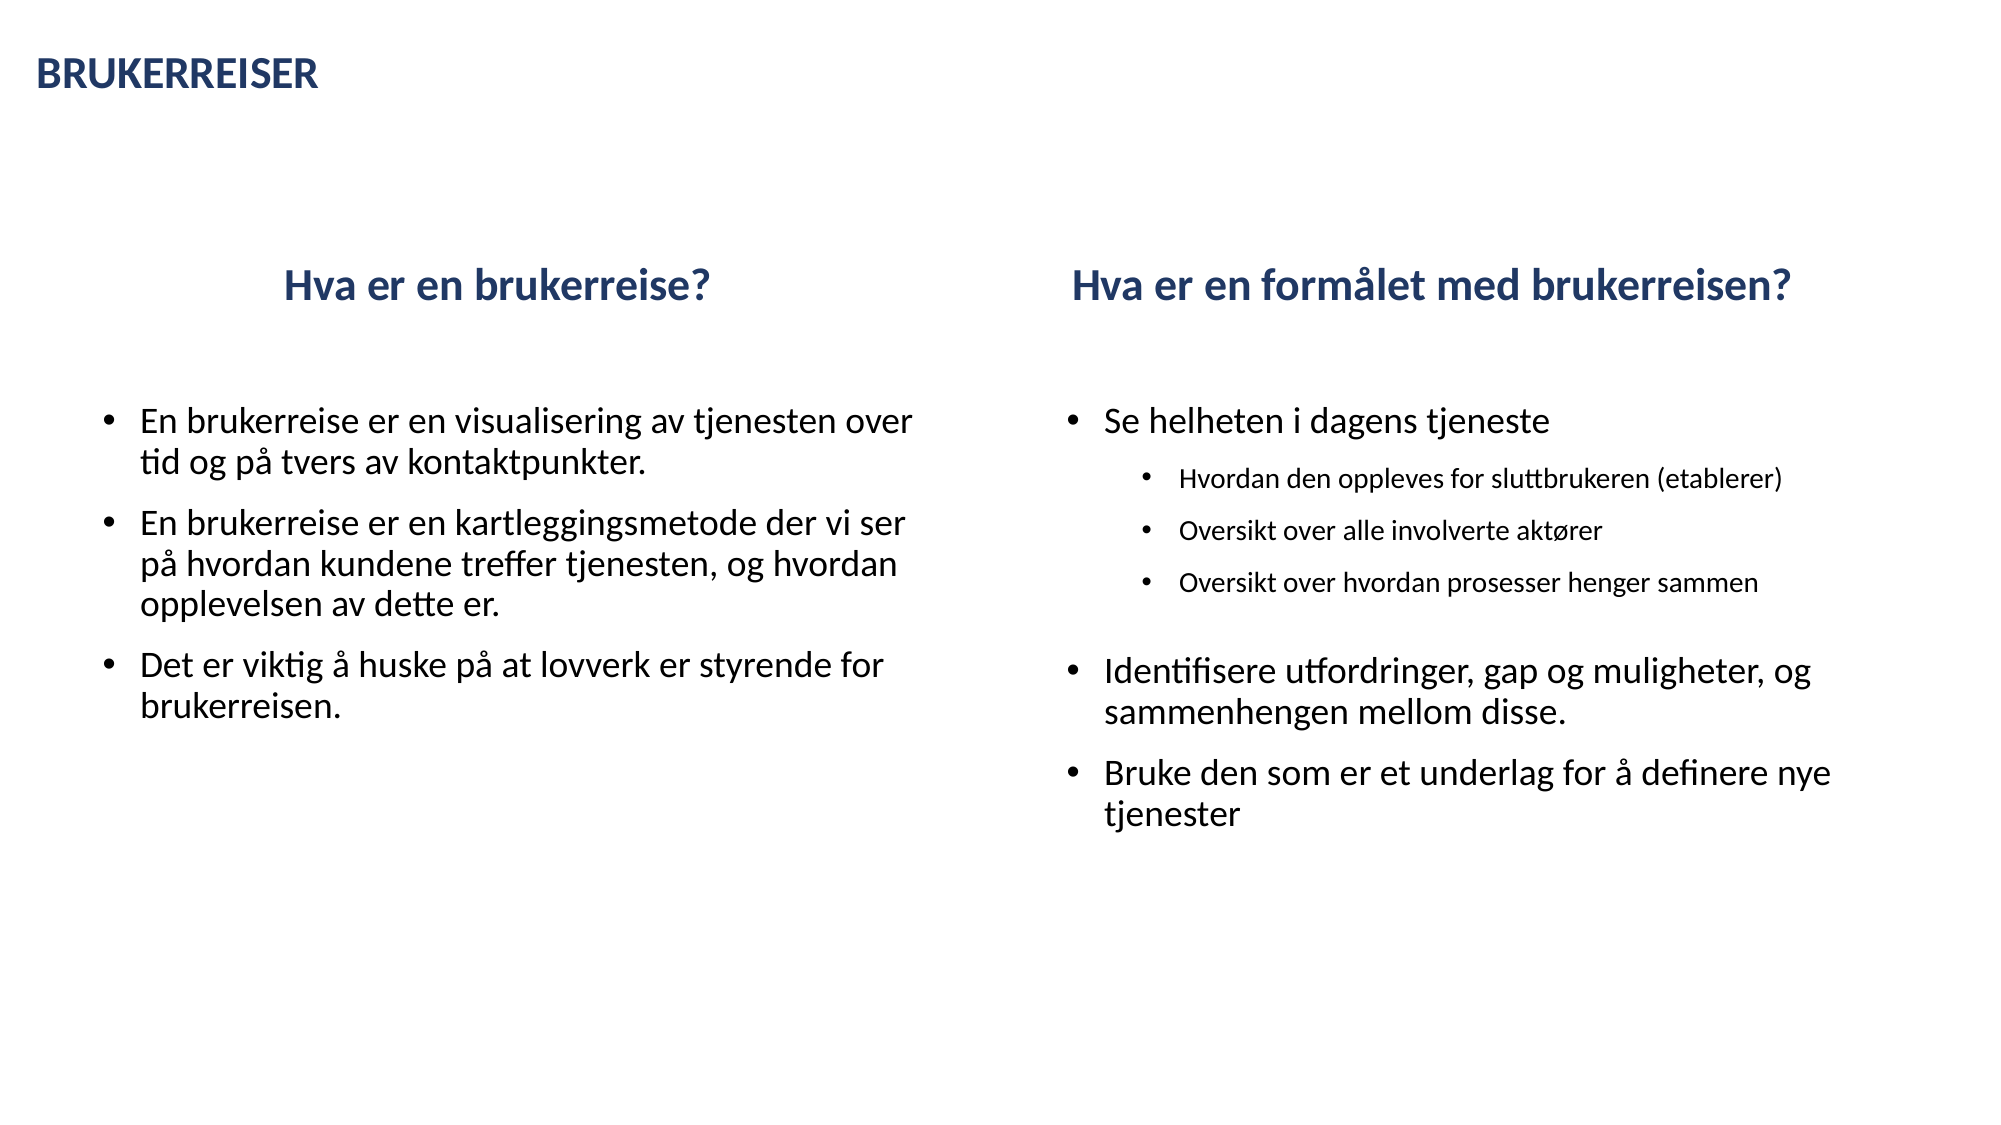

BRUKERREISER
# Hva er en brukerreise?
Hva er en formålet med brukerreisen?
En brukerreise er en visualisering av tjenesten over tid og på tvers av kontaktpunkter.
En brukerreise er en kartleggingsmetode der vi ser på hvordan kundene treffer tjenesten, og hvordan opplevelsen av dette er.
Det er viktig å huske på at lovverk er styrende for brukerreisen.
Se helheten i dagens tjeneste
Hvordan den oppleves for sluttbrukeren (etablerer)
Oversikt over alle involverte aktører
Oversikt over hvordan prosesser henger sammen
Identifisere utfordringer, gap og muligheter, og sammenhengen mellom disse.
Bruke den som er et underlag for å definere nye tjenester